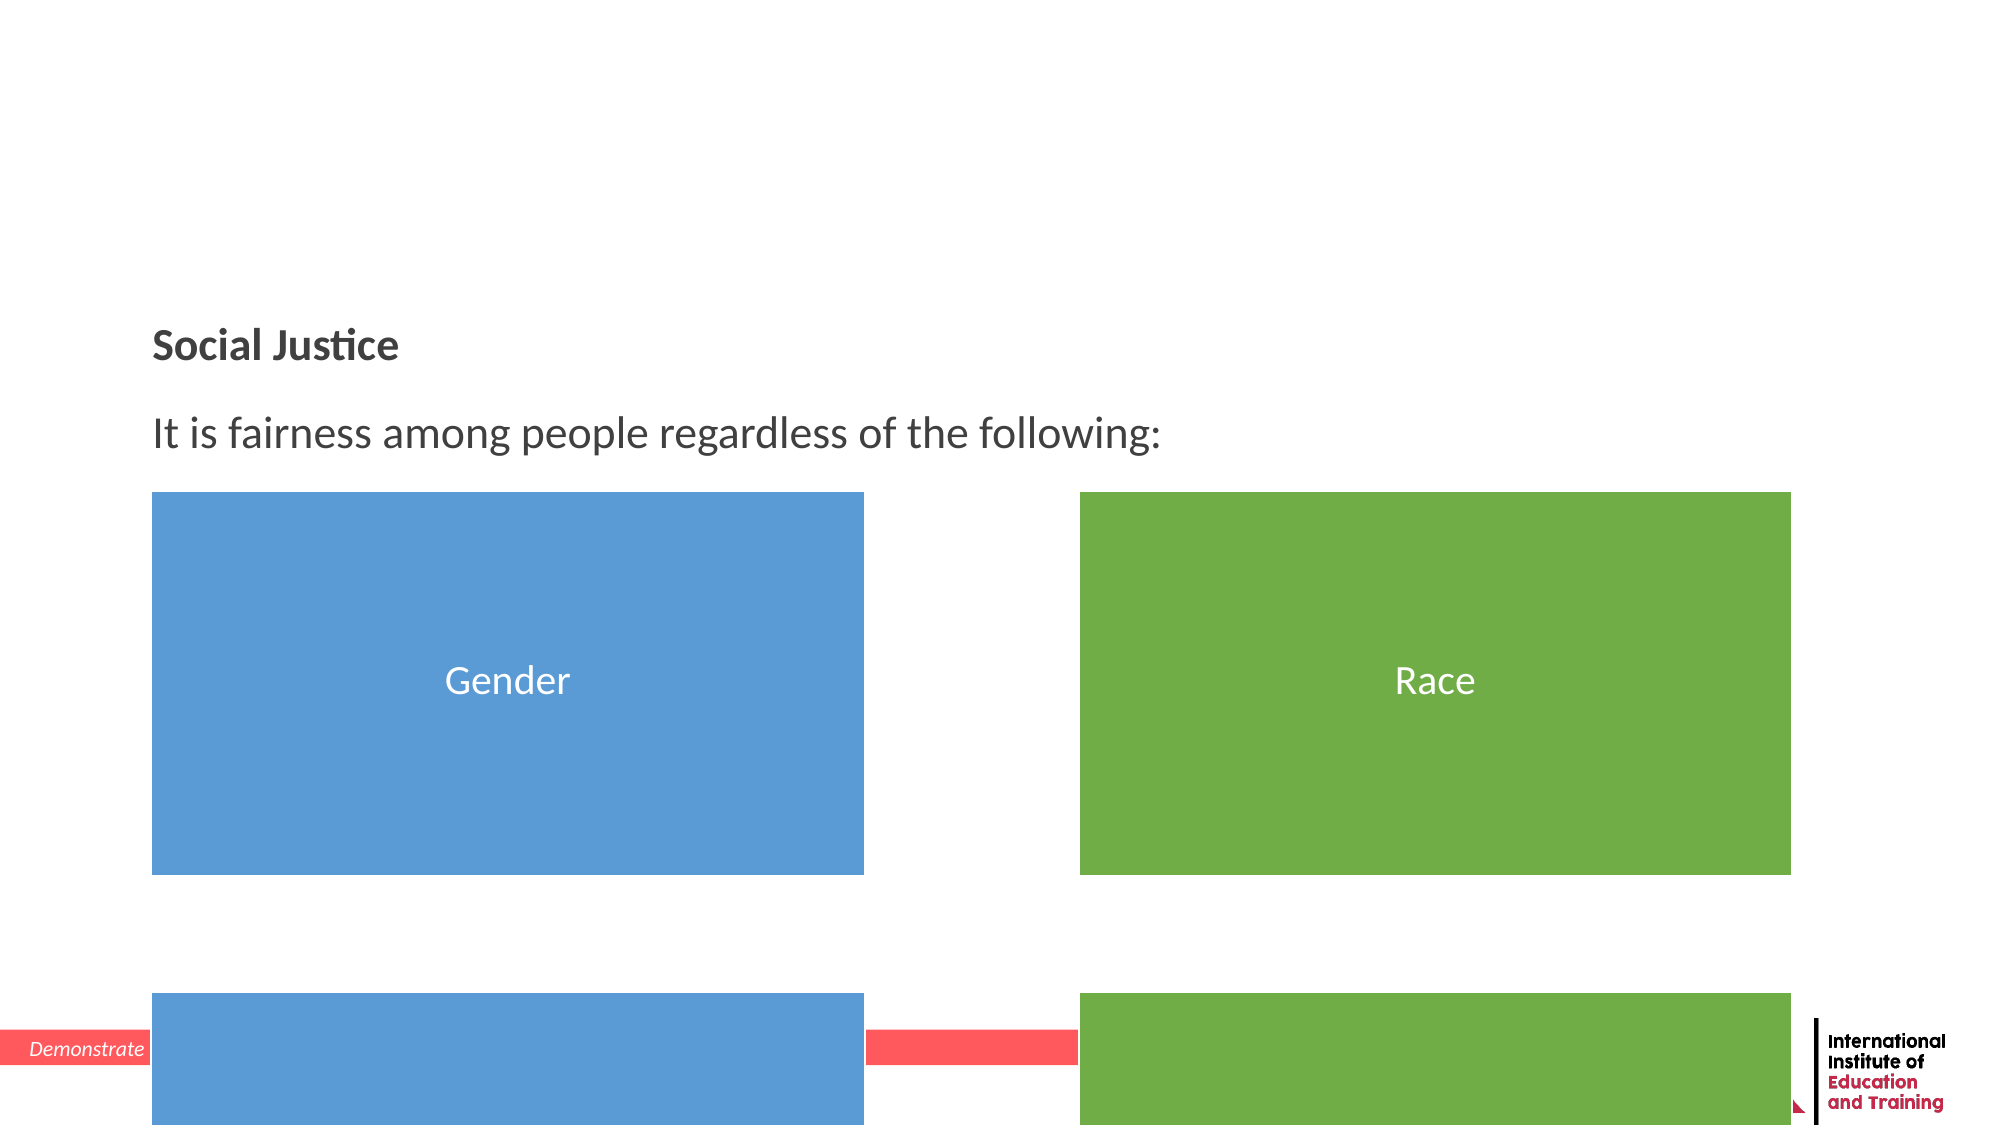

Social Justice
It is fairness among people regardless of the following:
Gender
Race
Demonstrate Commitment to Empower People Receiving Support